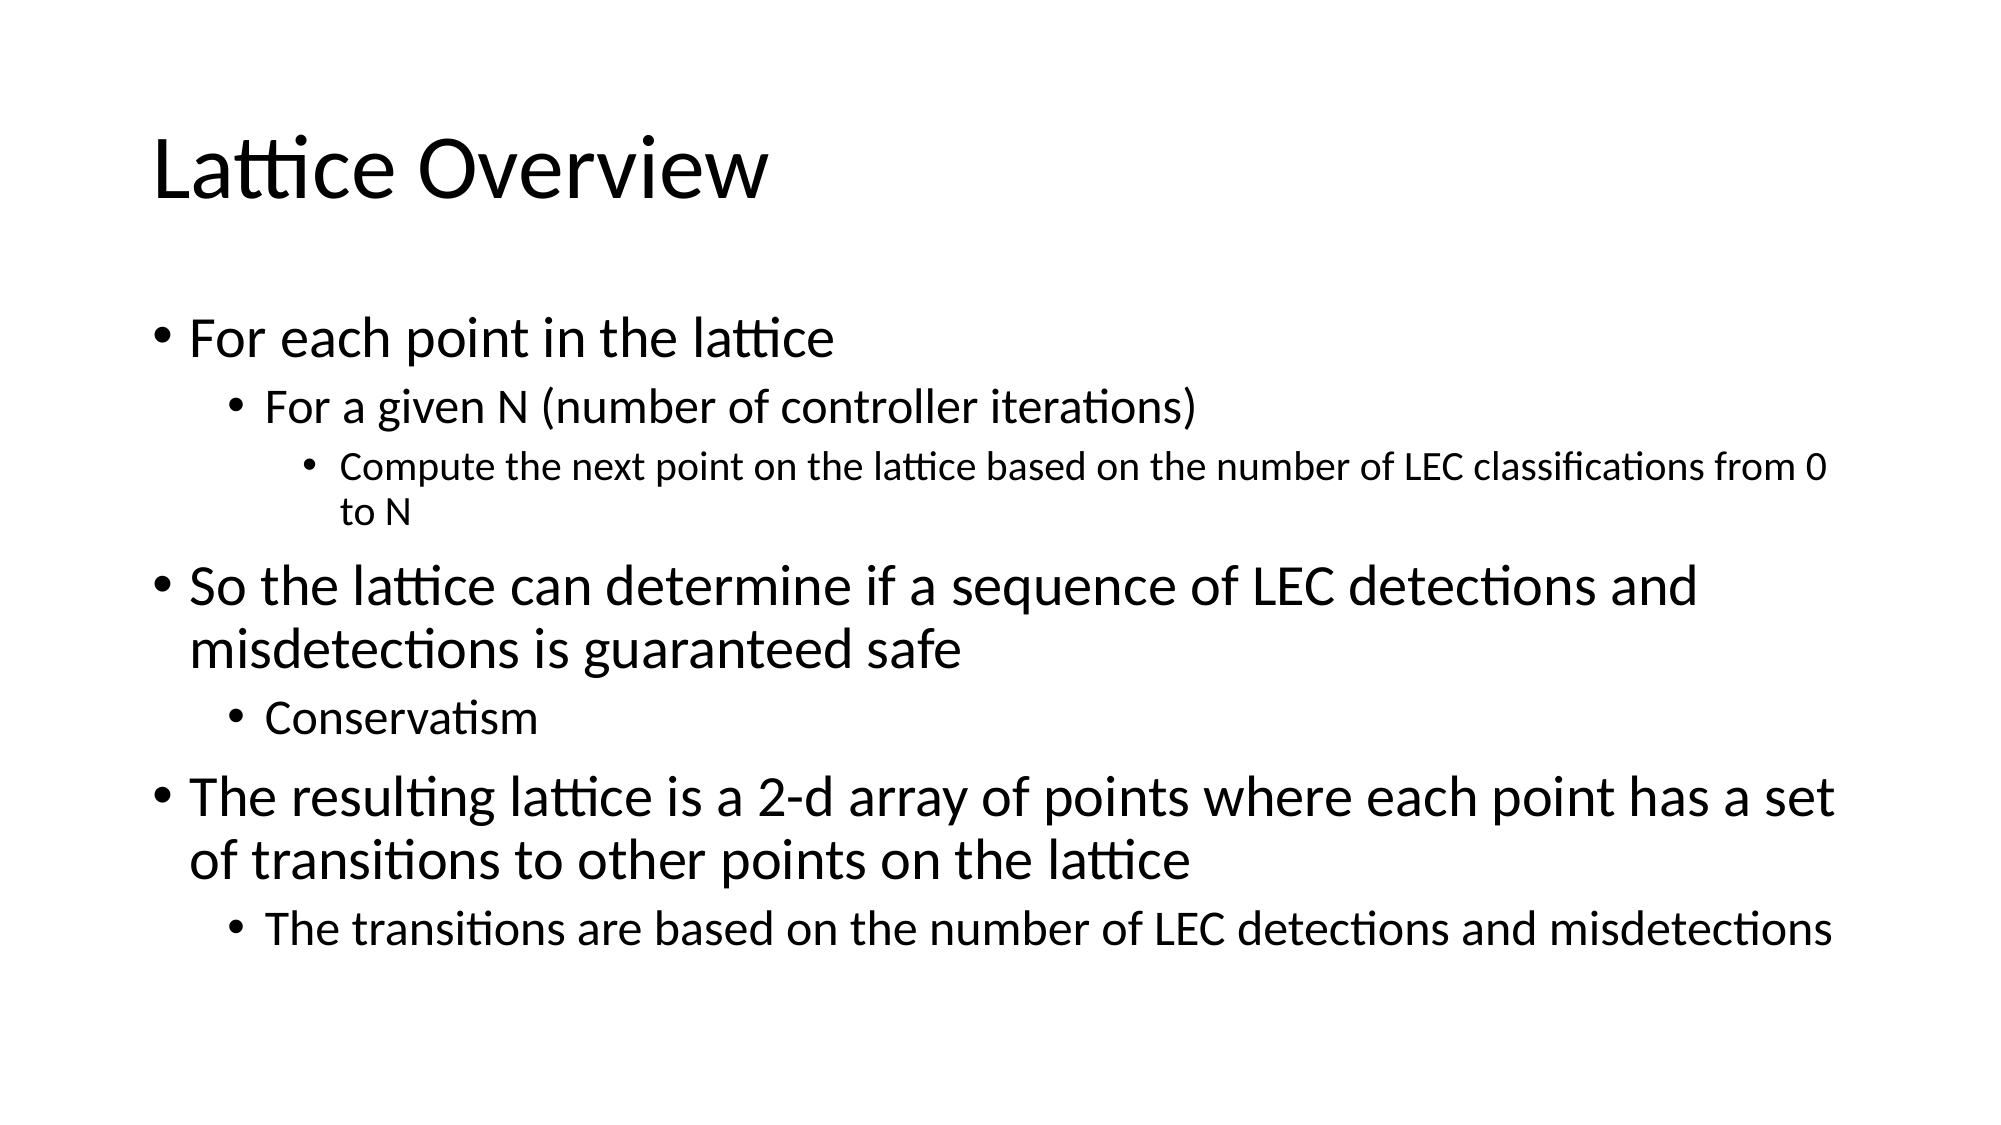

# Lattice Overview
For each point in the lattice
For a given N (number of controller iterations)
Compute the next point on the lattice based on the number of LEC classifications from 0 to N
So the lattice can determine if a sequence of LEC detections and misdetections is guaranteed safe
Conservatism
The resulting lattice is a 2-d array of points where each point has a set of transitions to other points on the lattice
The transitions are based on the number of LEC detections and misdetections